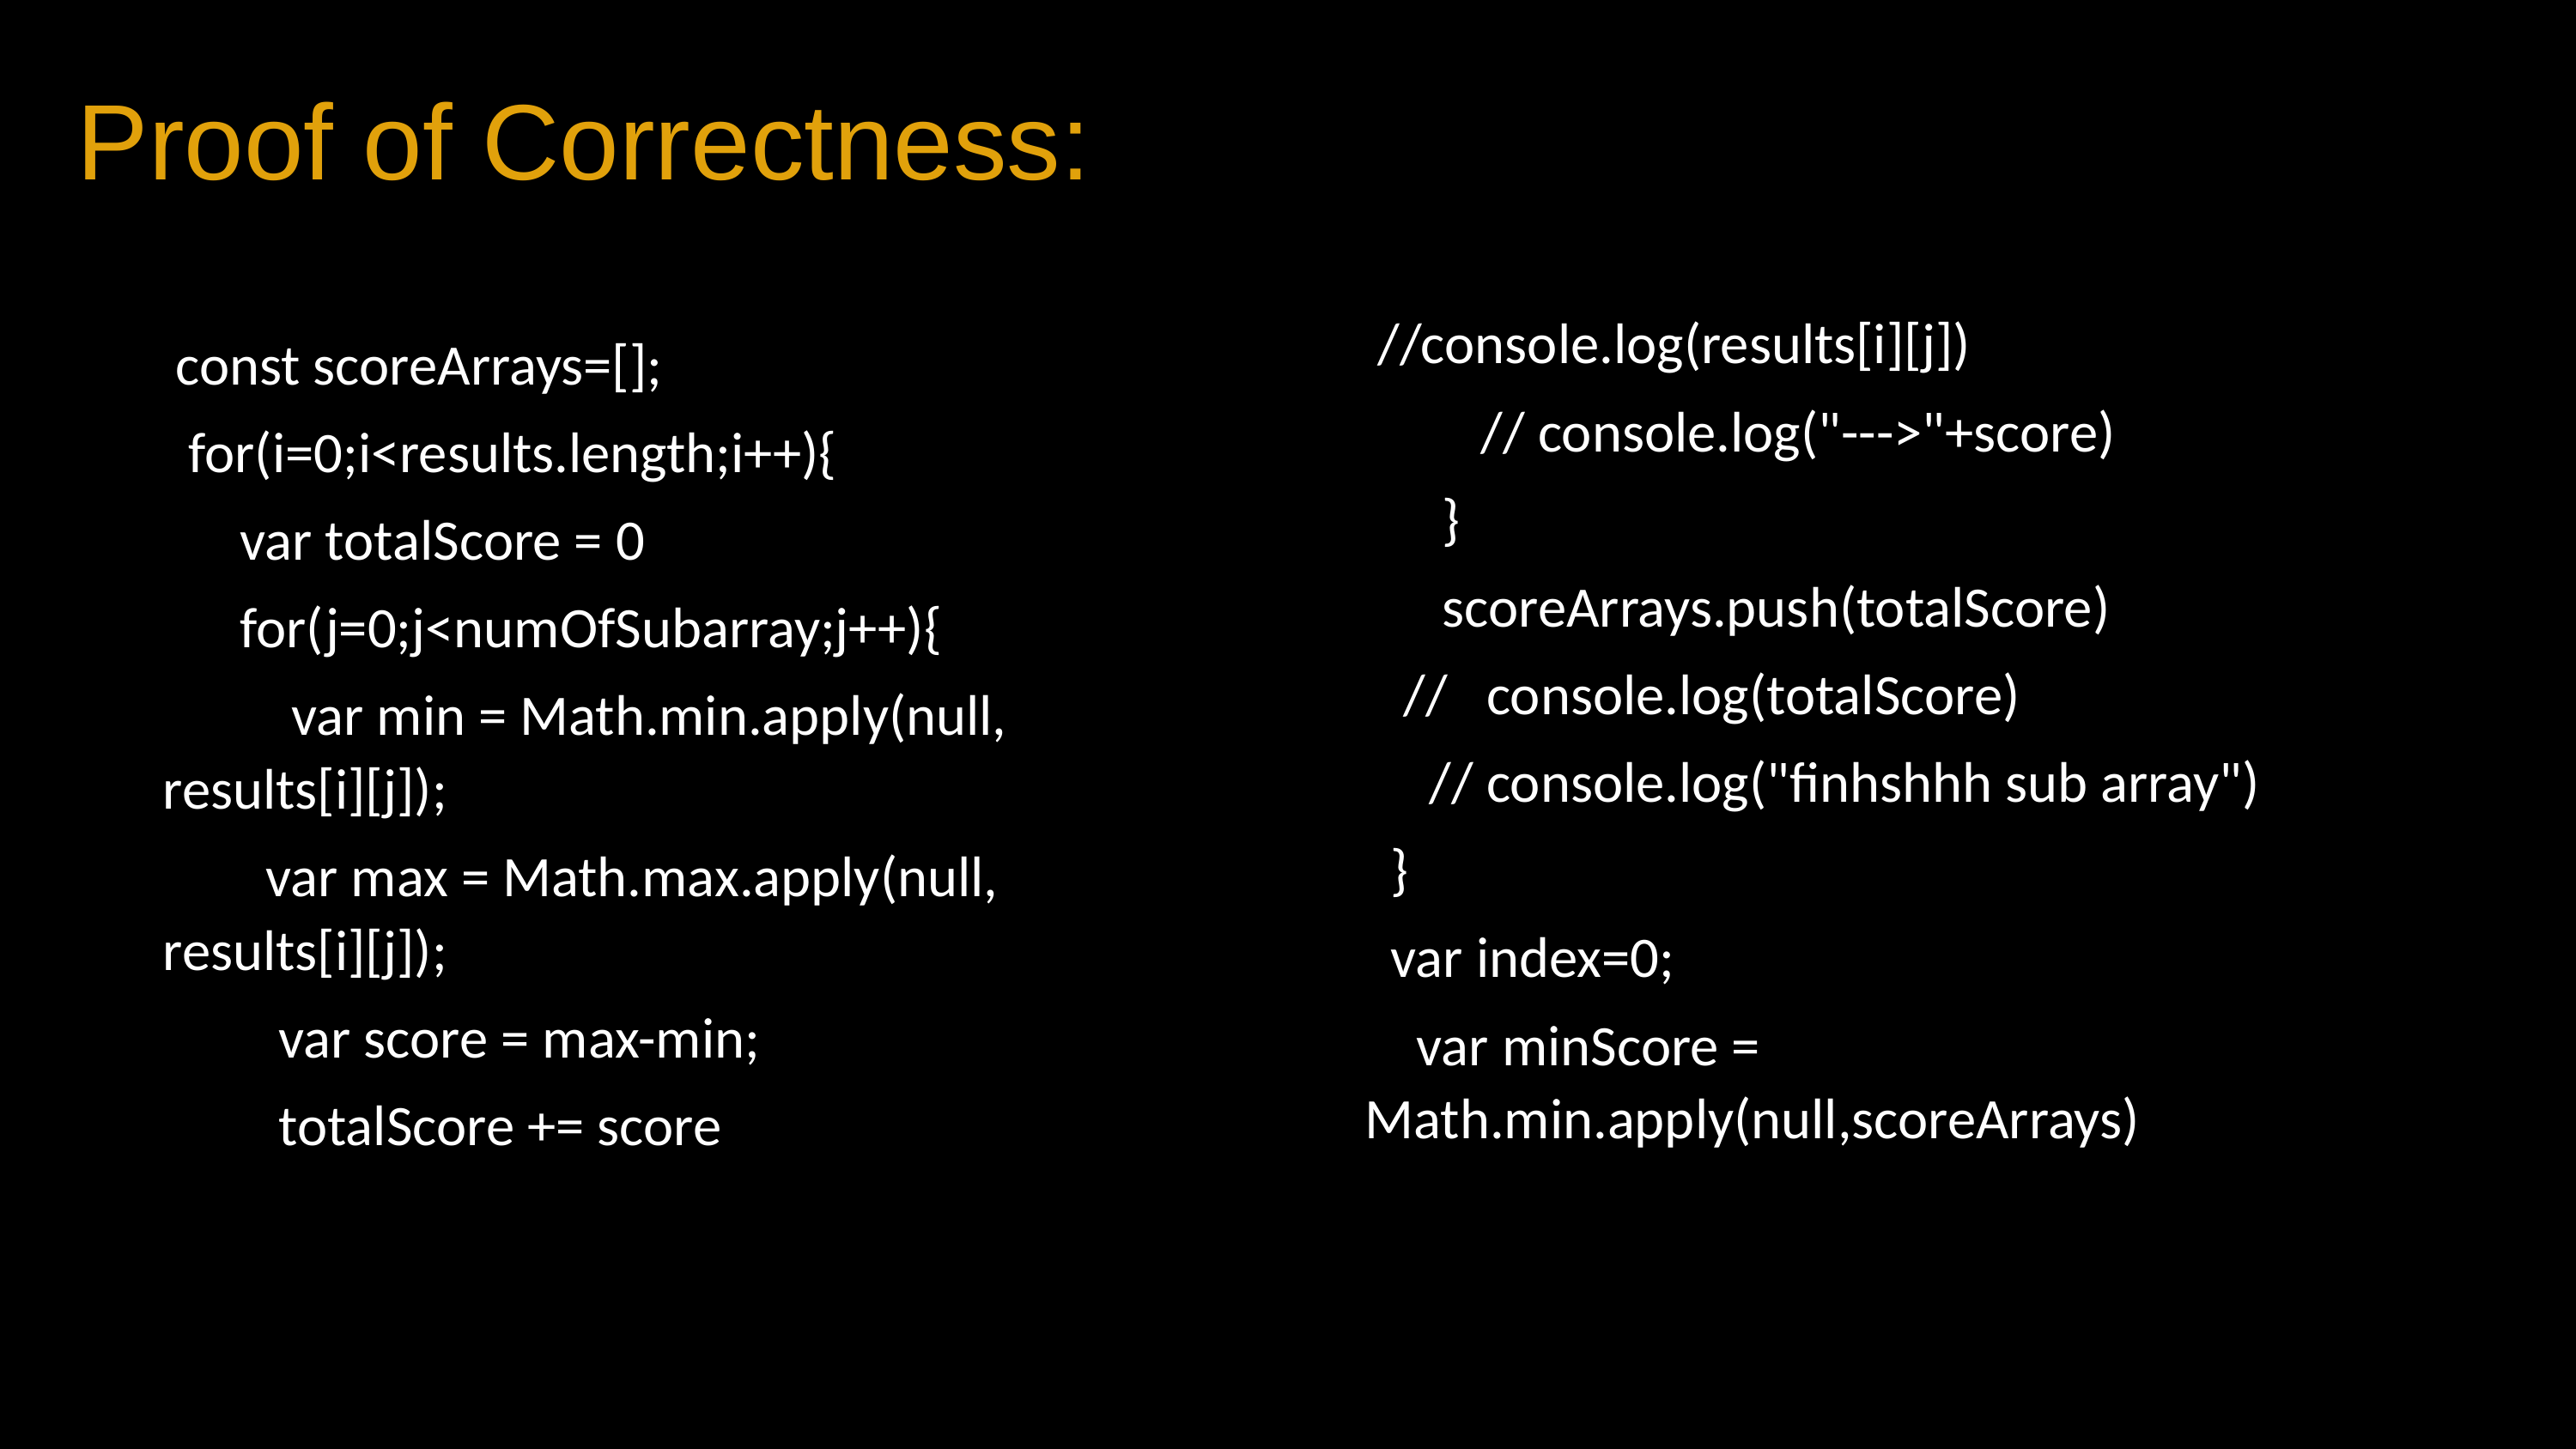

Proof of Correctness:
 //console.log(results[i][j])
         // console.log("--->"+score)
      }
      scoreArrays.push(totalScore)
   //   console.log(totalScore)
     // console.log("finhshhh sub array")
  }
  var index=0;
    var minScore = Math.min.apply(null,scoreArrays)
 const scoreArrays=[];
  for(i=0;i<results.length;i++){
      var totalScore = 0
      for(j=0;j<numOfSubarray;j++){
          var min = Math.min.apply(null, results[i][j]);
        var max = Math.max.apply(null, results[i][j]);
         var score = max-min;
         totalScore += score